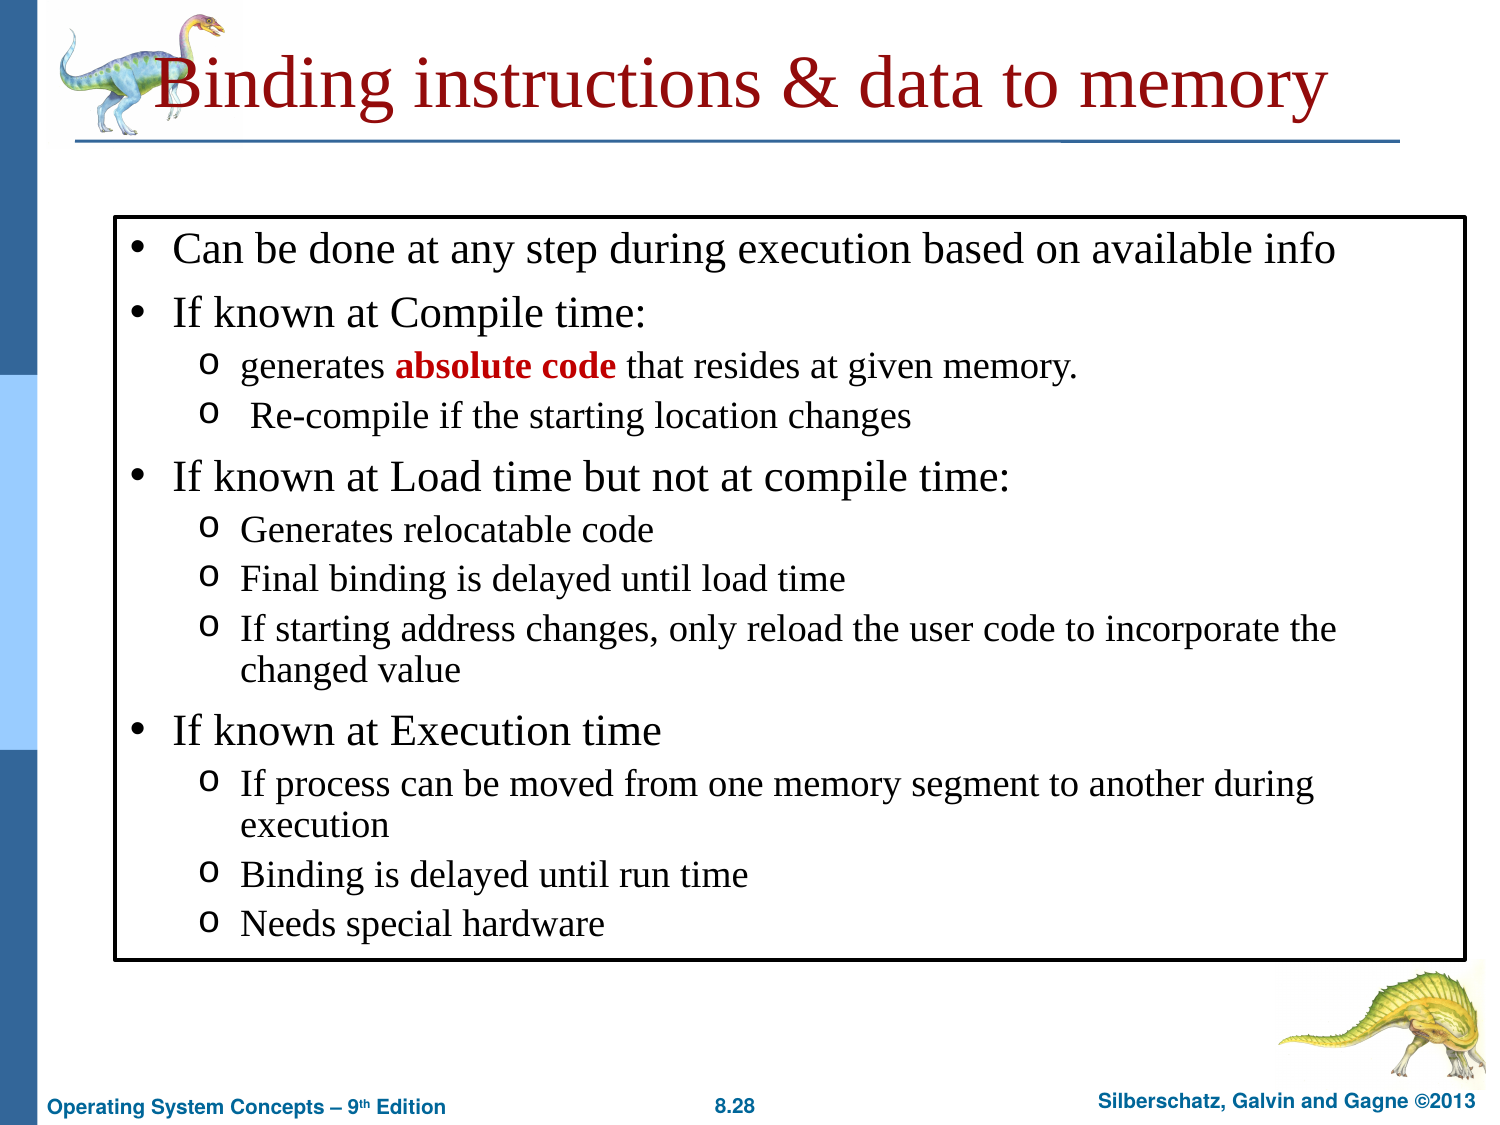

# Binding instructions & data to memory
Can be done at any step during execution based on available info
If known at Compile time:
generates absolute code that resides at given memory.
 Re-compile if the starting location changes
If known at Load time but not at compile time:
Generates relocatable code
Final binding is delayed until load time
If starting address changes, only reload the user code to incorporate the changed value
If known at Execution time
If process can be moved from one memory segment to another during execution
Binding is delayed until run time
Needs special hardware